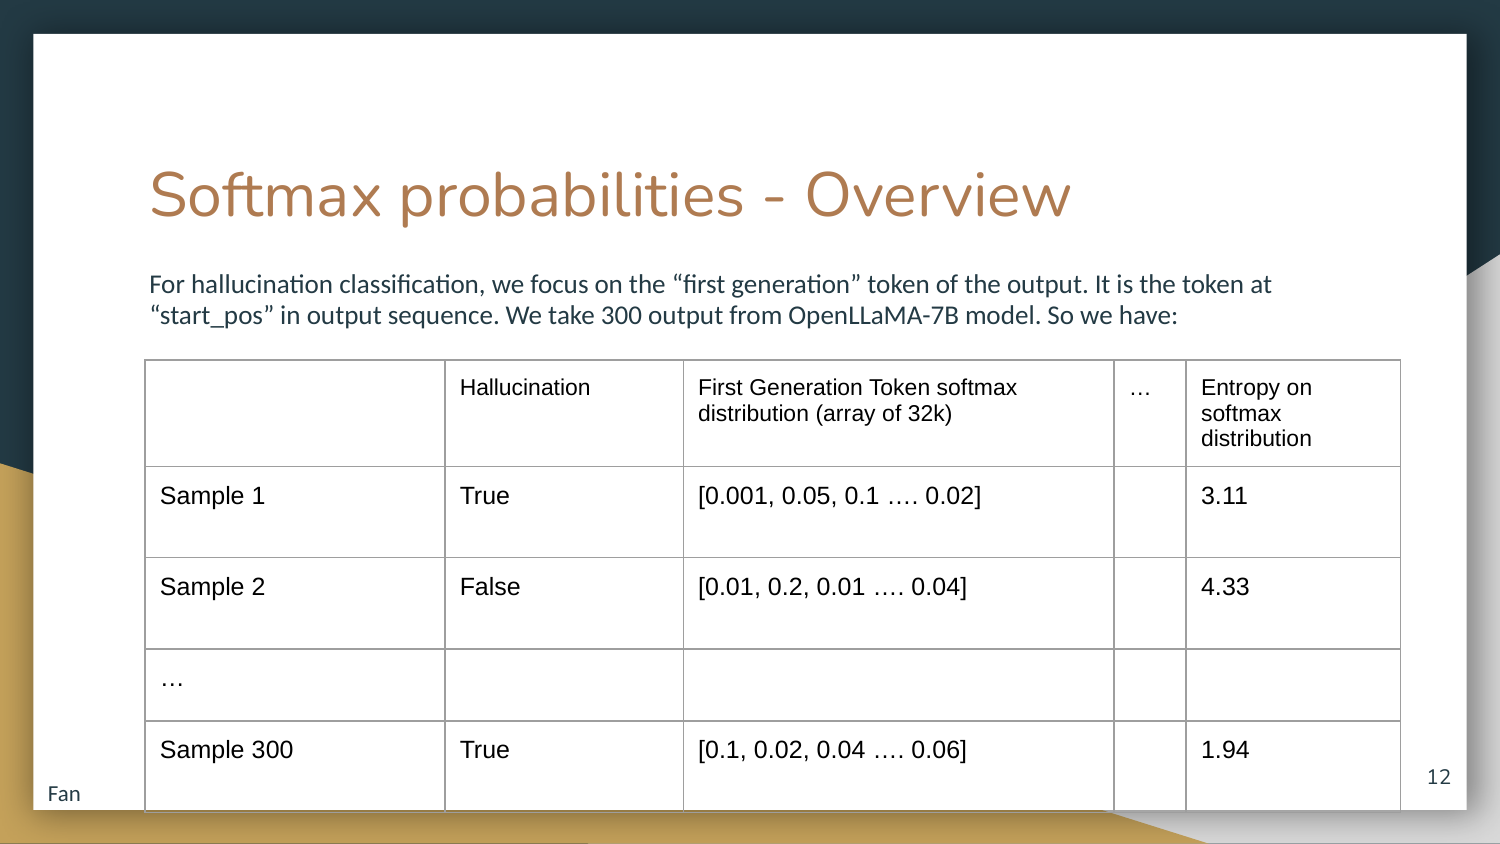

# Softmax probabilities - Overview
For hallucination classification, we focus on the “first generation” token of the output. It is the token at “start_pos” in output sequence. We take 300 output from OpenLLaMA-7B model. So we have:

|  | Hallucination | First Generation Token softmax distribution (array of 32k) | … | Entropy on softmax distribution |
| --- | --- | --- | --- | --- |
| Sample 1 | True | [0.001, 0.05, 0.1 …. 0.02] |  | 3.11 |
| Sample 2 | False | [0.01, 0.2, 0.01 …. 0.04] |  | 4.33 |
| … |  |  |  |  |
| Sample 300 | True | [0.1, 0.02, 0.04 …. 0.06] |  | 1.94 |
12
Fan